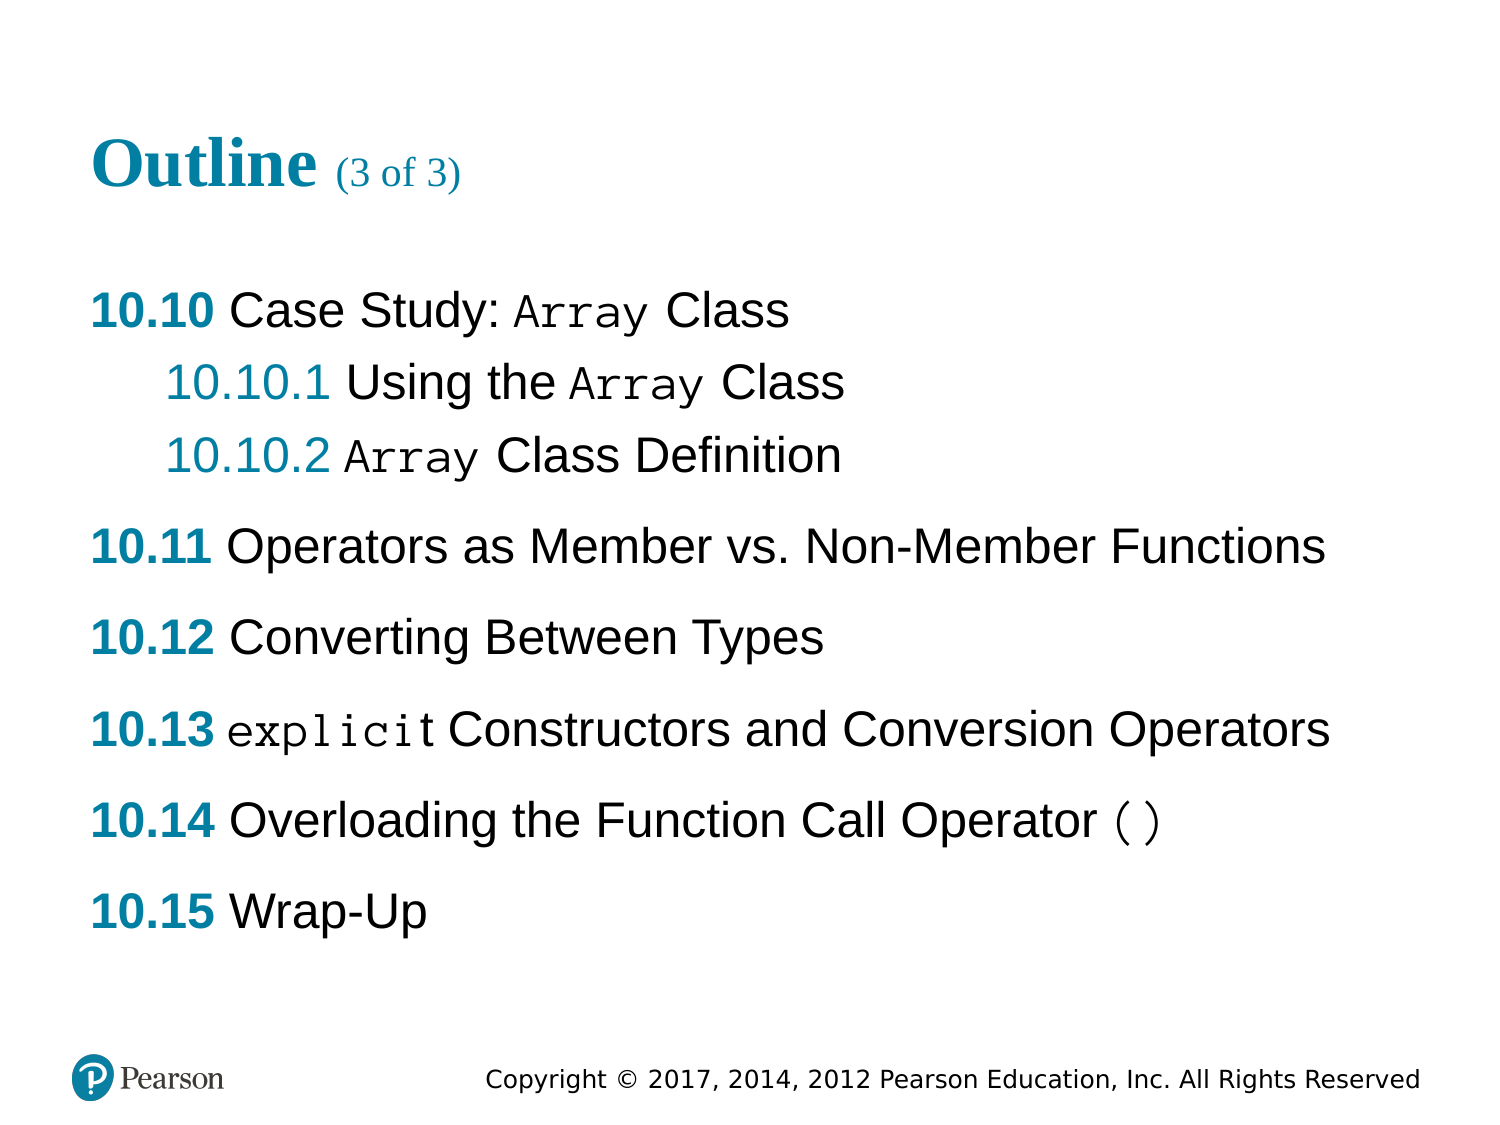

# Outline (3 of 3)
10.10 Case Study: Array Class
10.10.1 Using the Array Class
10.10.2 Array Class Definition
10.11 Operators as Member vs. Non-Member Functions
10.12 Converting Between Types
10.13 explicit Constructors and Conversion Operators
10.14 Overloading the Function Call Operator ()
10.15 Wrap-Up